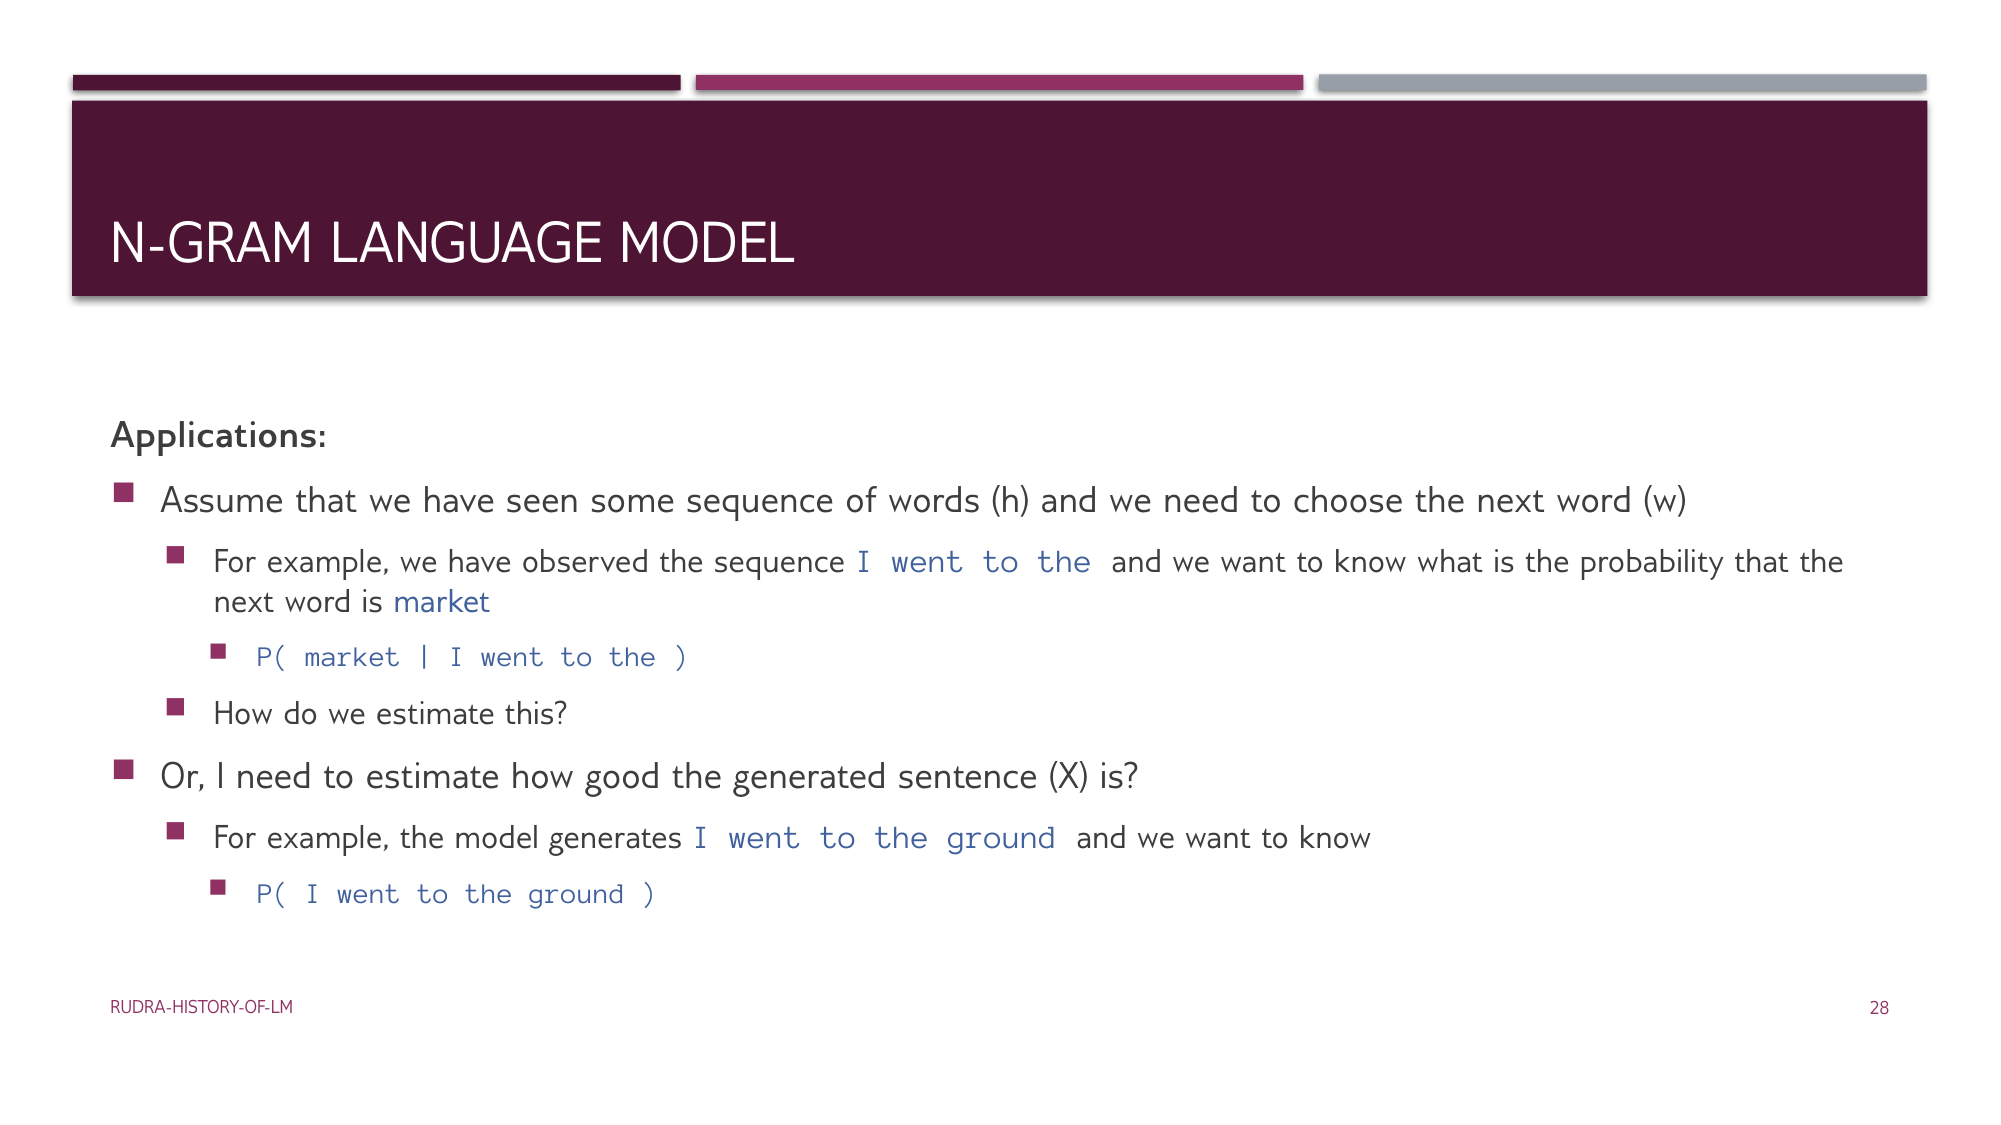

# N-GRAM LANGUAGE MODEL
Applications:
Assume that we have seen some sequence of words (h) and we need to choose the next word (w)
For example, we have observed the sequence I went to the and we want to know what is the probability that the next word is market
P( market | I went to the )
How do we estimate this?
Or, I need to estimate how good the generated sentence (X) is?
For example, the model generates I went to the ground and we want to know
P( I went to the ground )
Rudra-History-of-LM
28